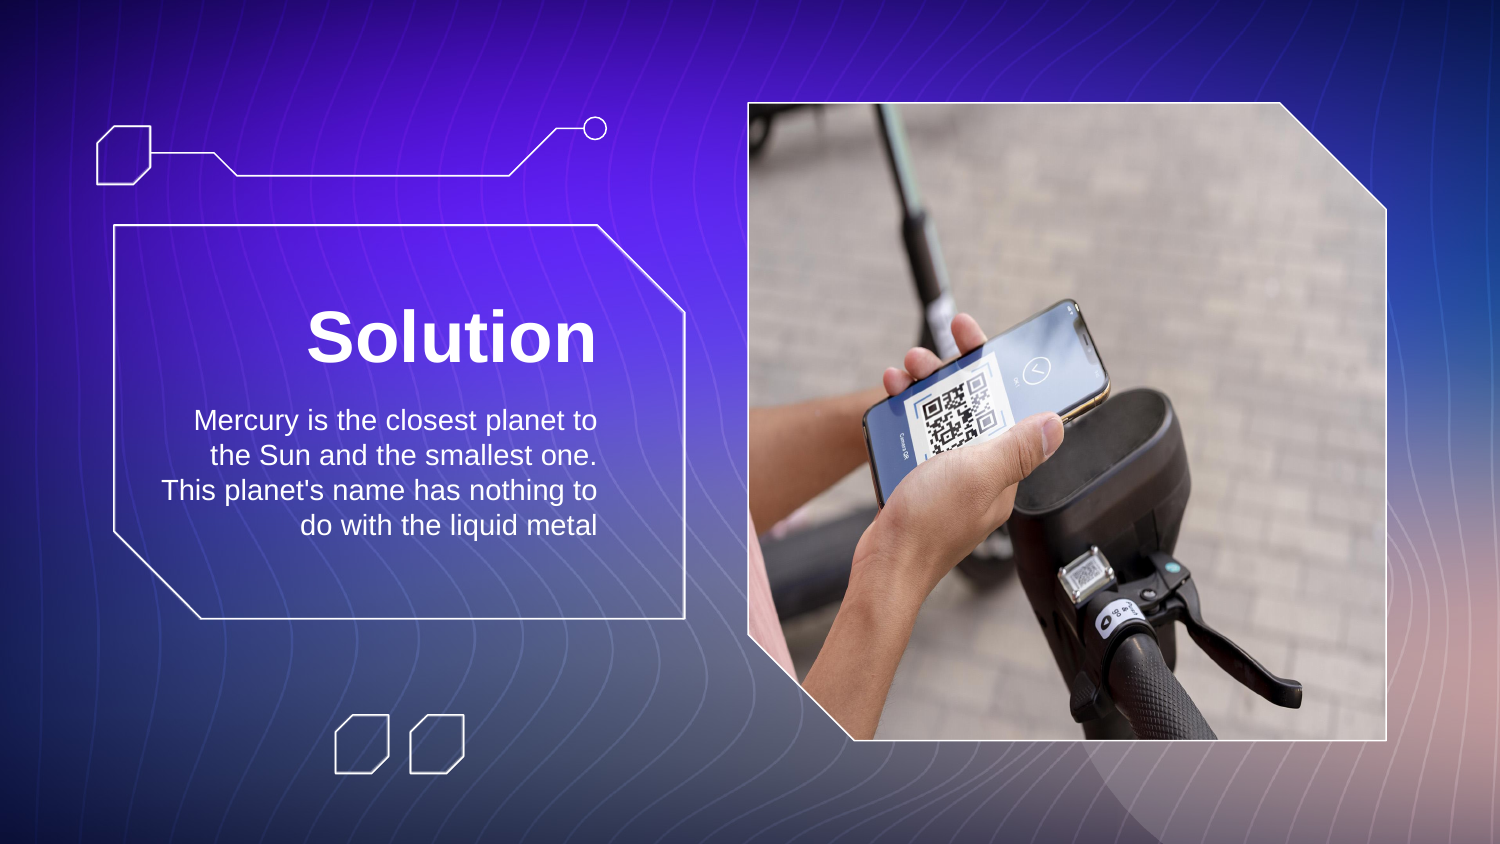

Solution
Mercury is the closest planet to the Sun and the smallest one. This planet's name has nothing to do with the liquid metal